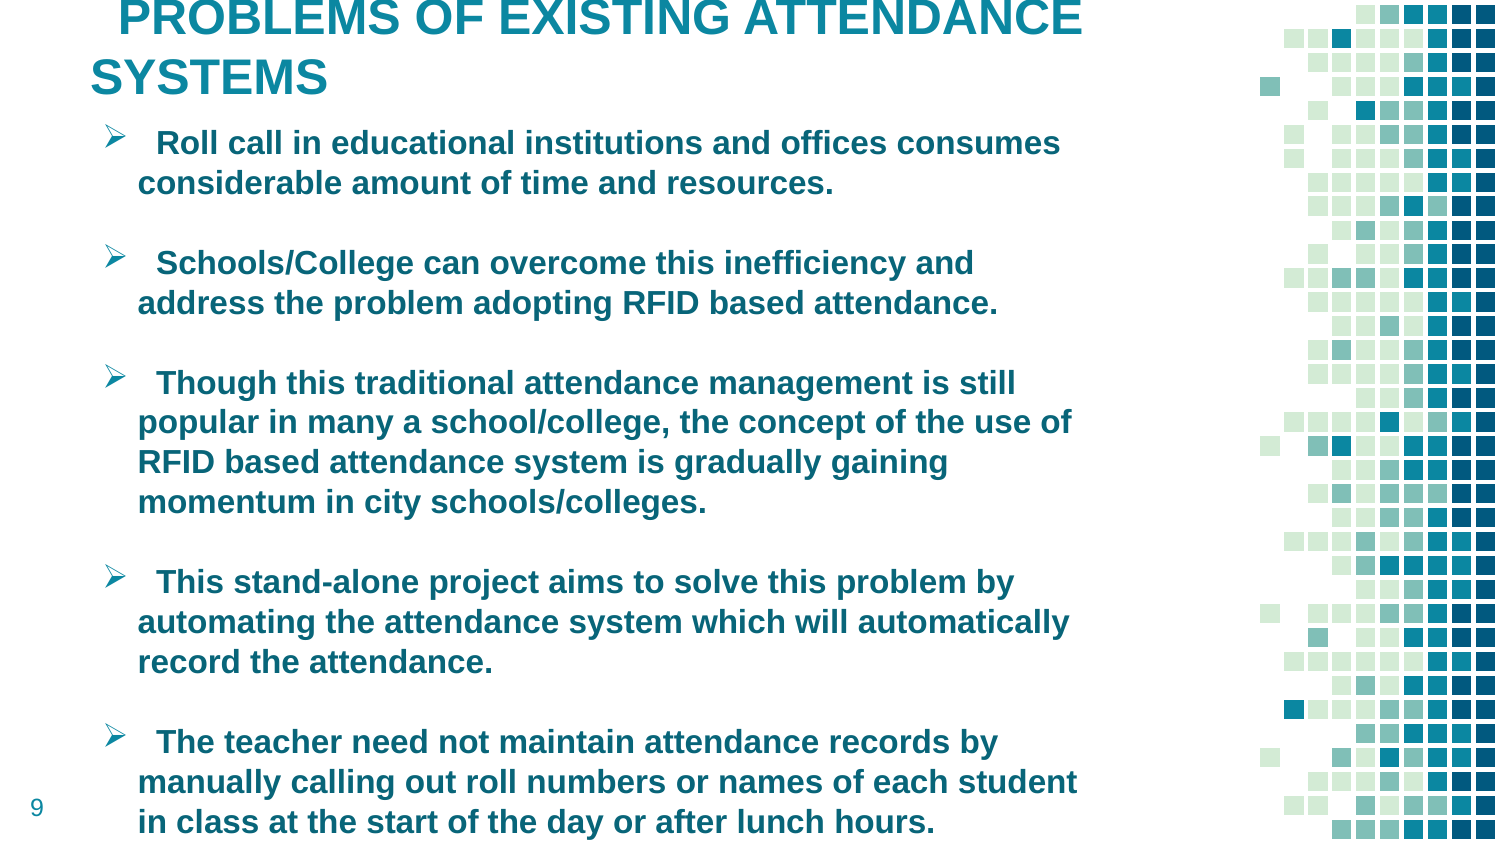

# PROBLEMS OF EXISTING ATTENDANCE SYSTEMS
  Roll call in educational institutions and offices consumes considerable amount of time and resources.

  Schools/College can overcome this inefficiency and address the problem adopting RFID based attendance.

  Though this traditional attendance management is still popular in many a school/college, the concept of the use of RFID based attendance system is gradually gaining momentum in city schools/colleges.

  This stand-alone project aims to solve this problem by automating the attendance system which will automatically record the attendance.

  The teacher need not maintain attendance records by manually calling out roll numbers or names of each student in class at the start of the day or after lunch hours.
9